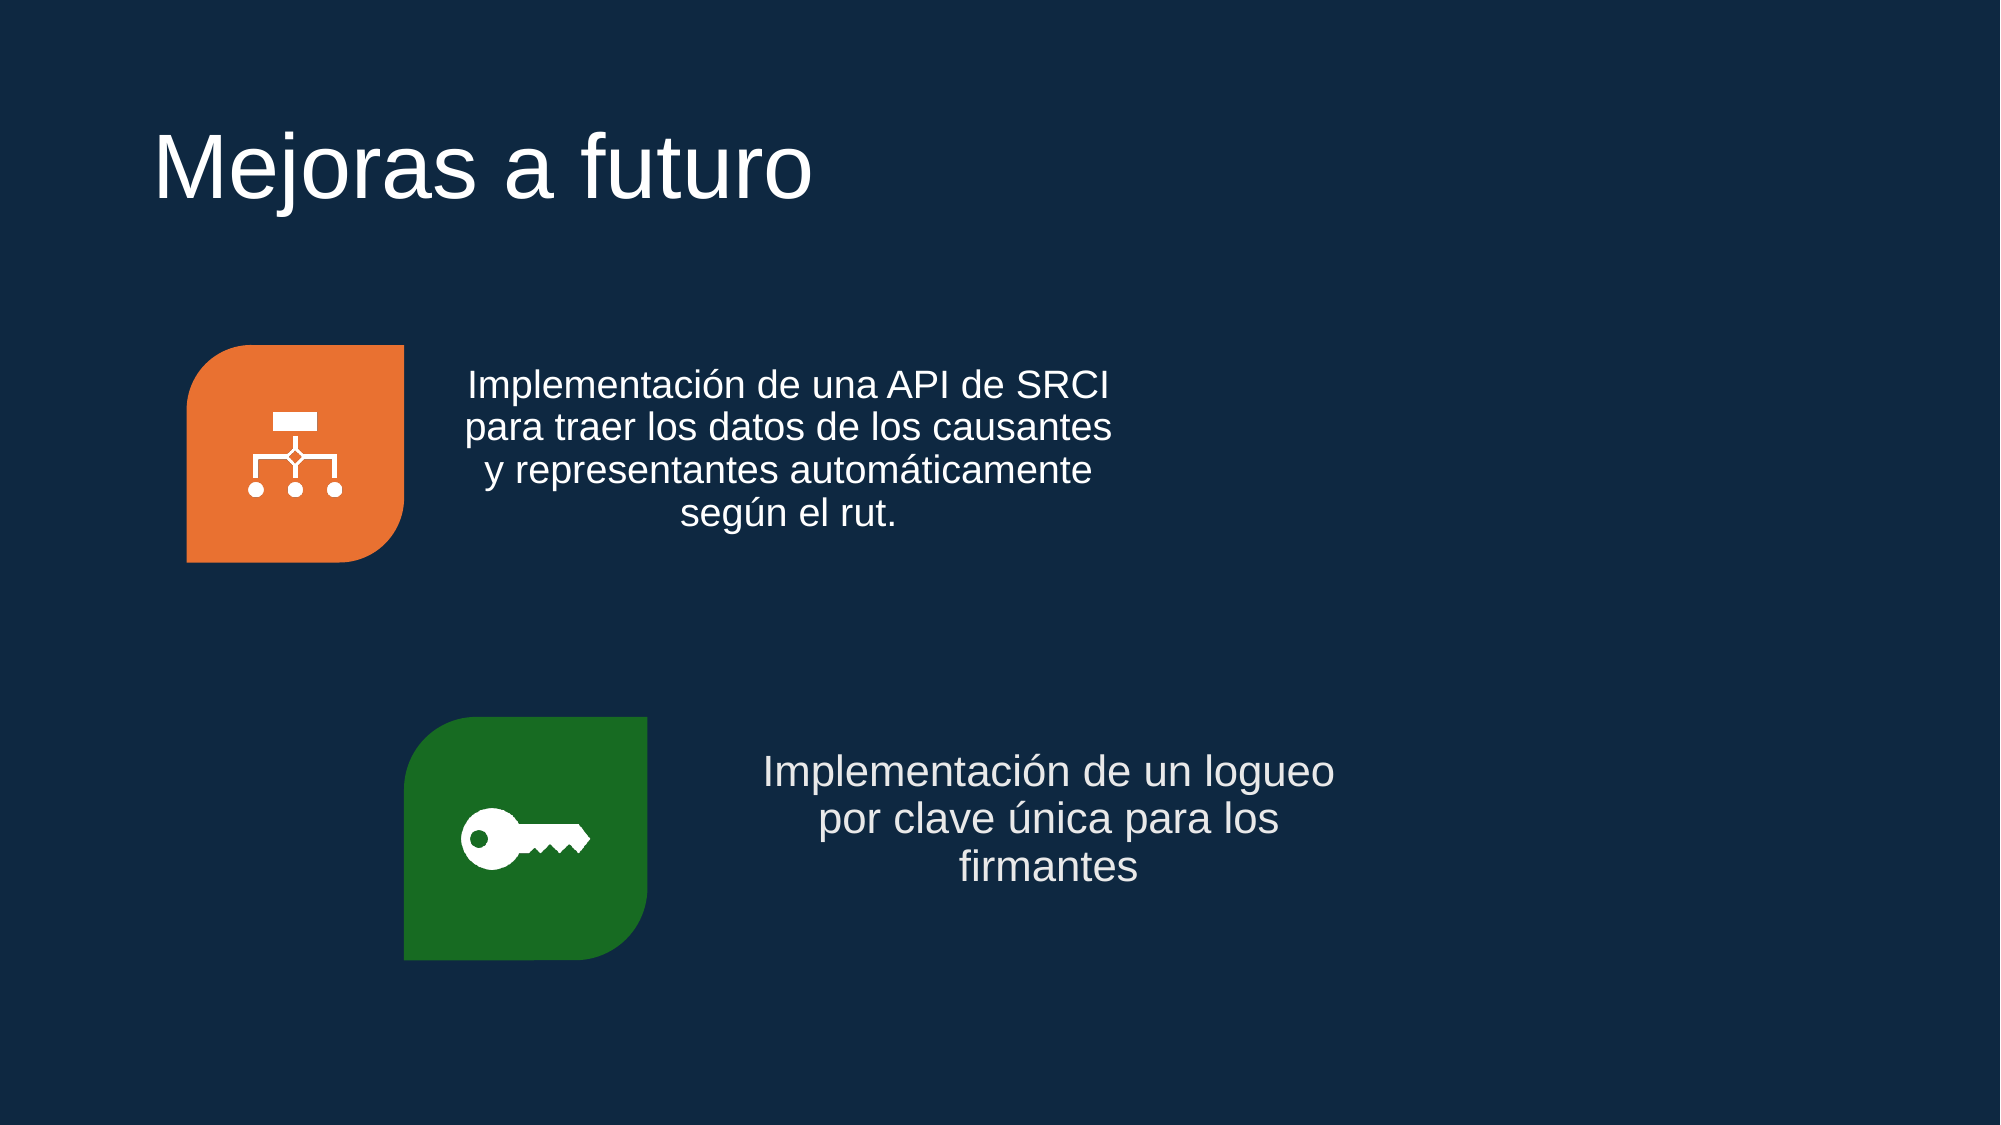

# Mejoras a futuro

Implementación de una API de SRCI para traer los datos de los causantes y representantes automáticamente según el rut.

Implementación de un logueo por clave única para los firmantes